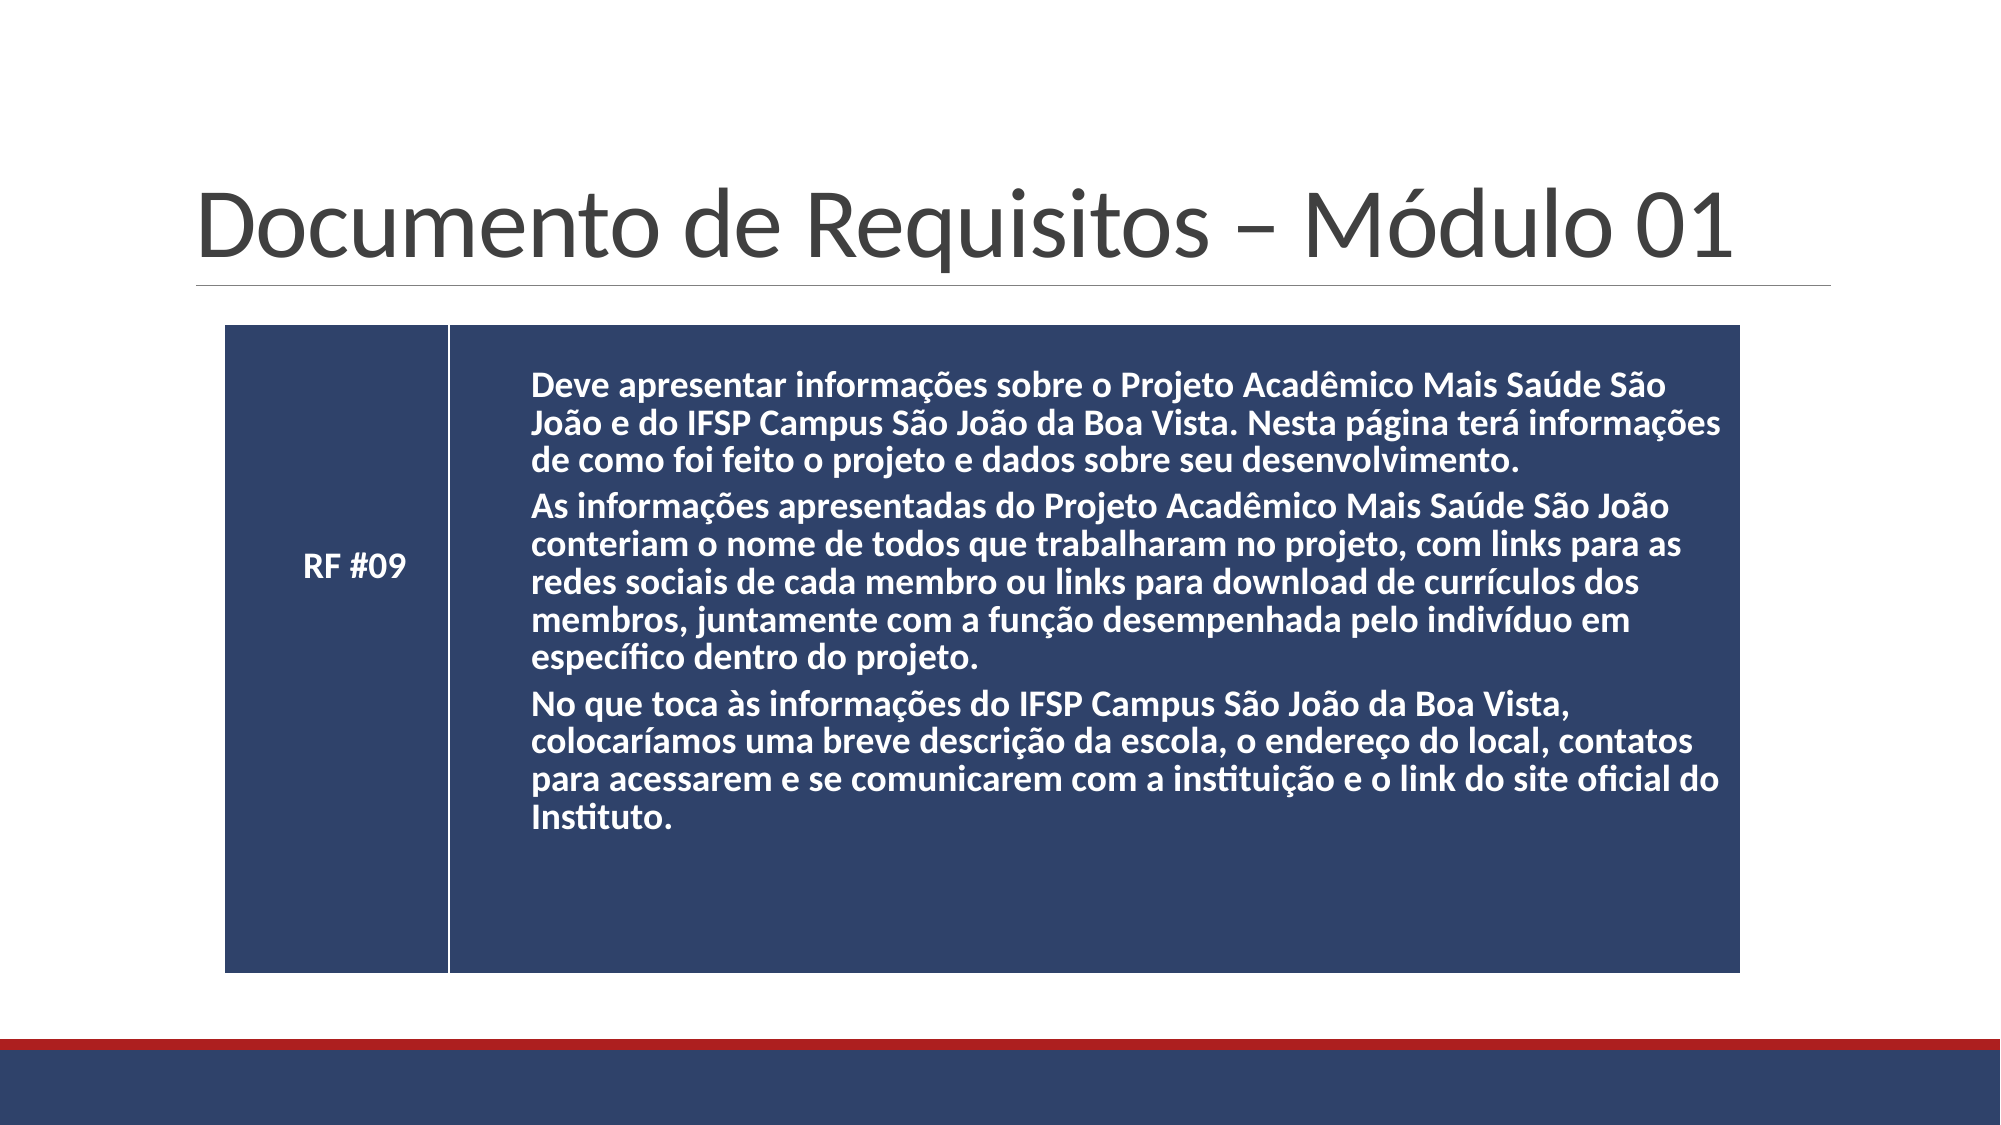

# Documento de Requisitos – Módulo 01
| RF #09 | Deve apresentar informações sobre o Projeto Acadêmico Mais Saúde São João e do IFSP Campus São João da Boa Vista. Nesta página terá informações de como foi feito o projeto e dados sobre seu desenvolvimento. As informações apresentadas do Projeto Acadêmico Mais Saúde São João conteriam o nome de todos que trabalharam no projeto, com links para as redes sociais de cada membro ou links para download de currículos dos membros, juntamente com a função desempenhada pelo indivíduo em específico dentro do projeto. No que toca às informações do IFSP Campus São João da Boa Vista, colocaríamos uma breve descrição da escola, o endereço do local, contatos para acessarem e se comunicarem com a instituição e o link do site oficial do Instituto. |
| --- | --- |